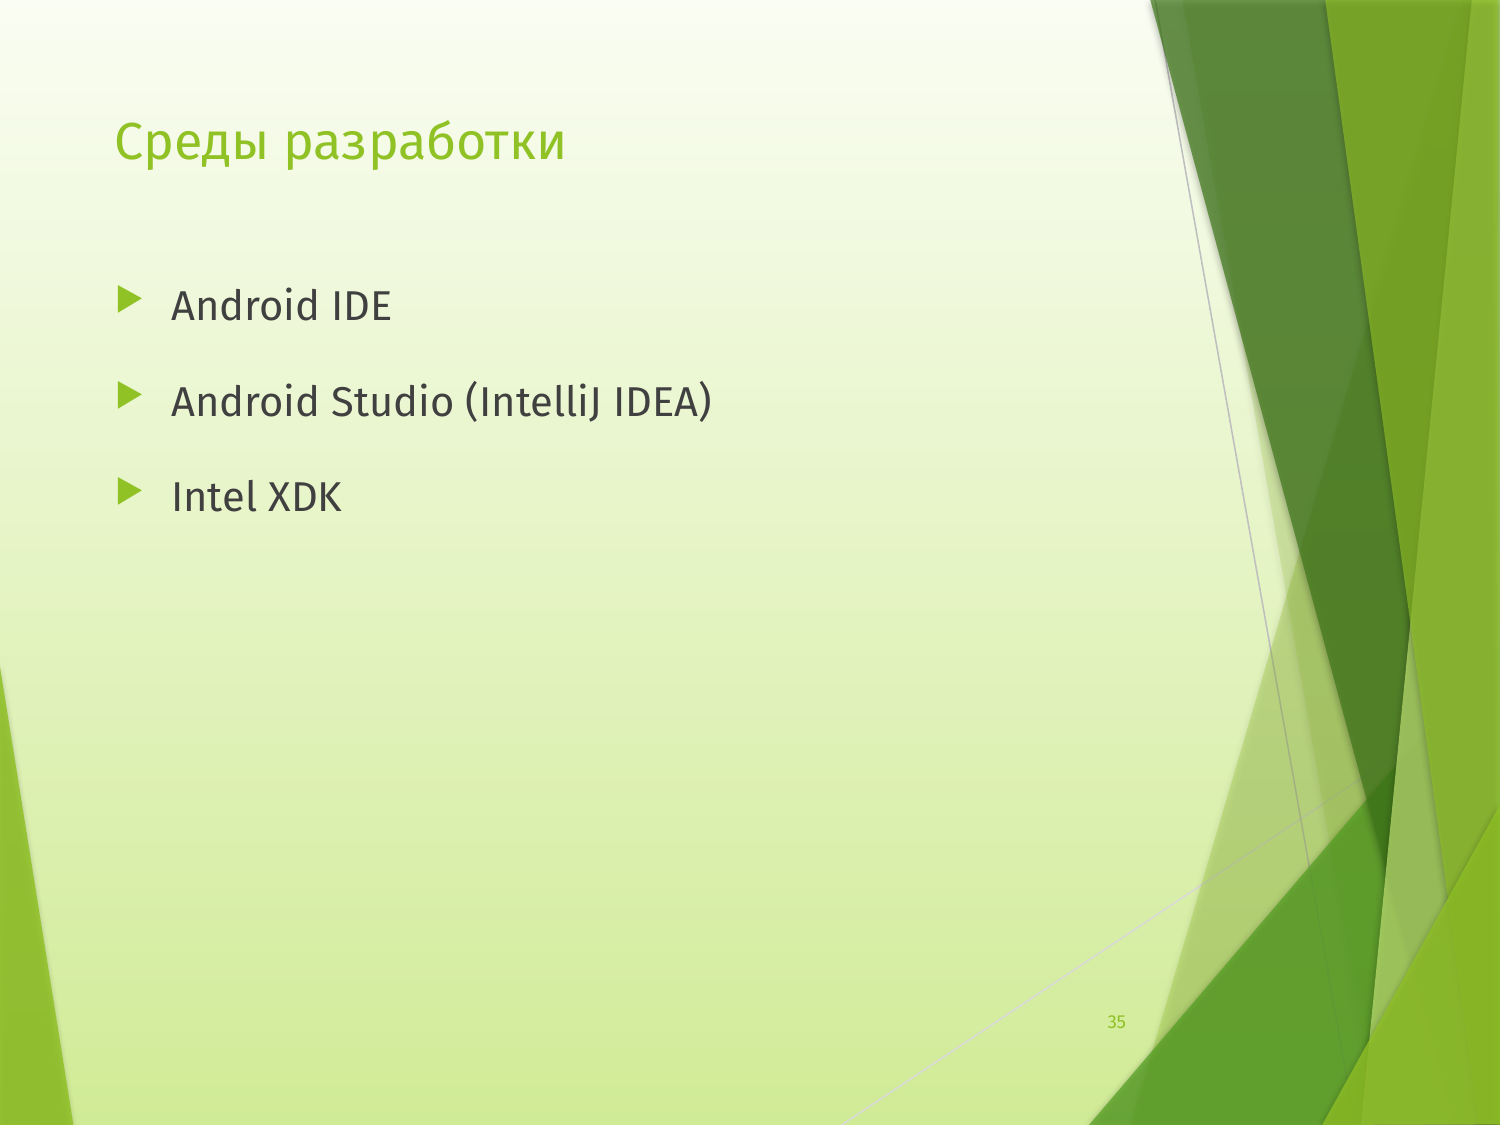

# Среды разработки
Android IDE
Android Studio (IntelliJ IDEA)
Intel XDK

35